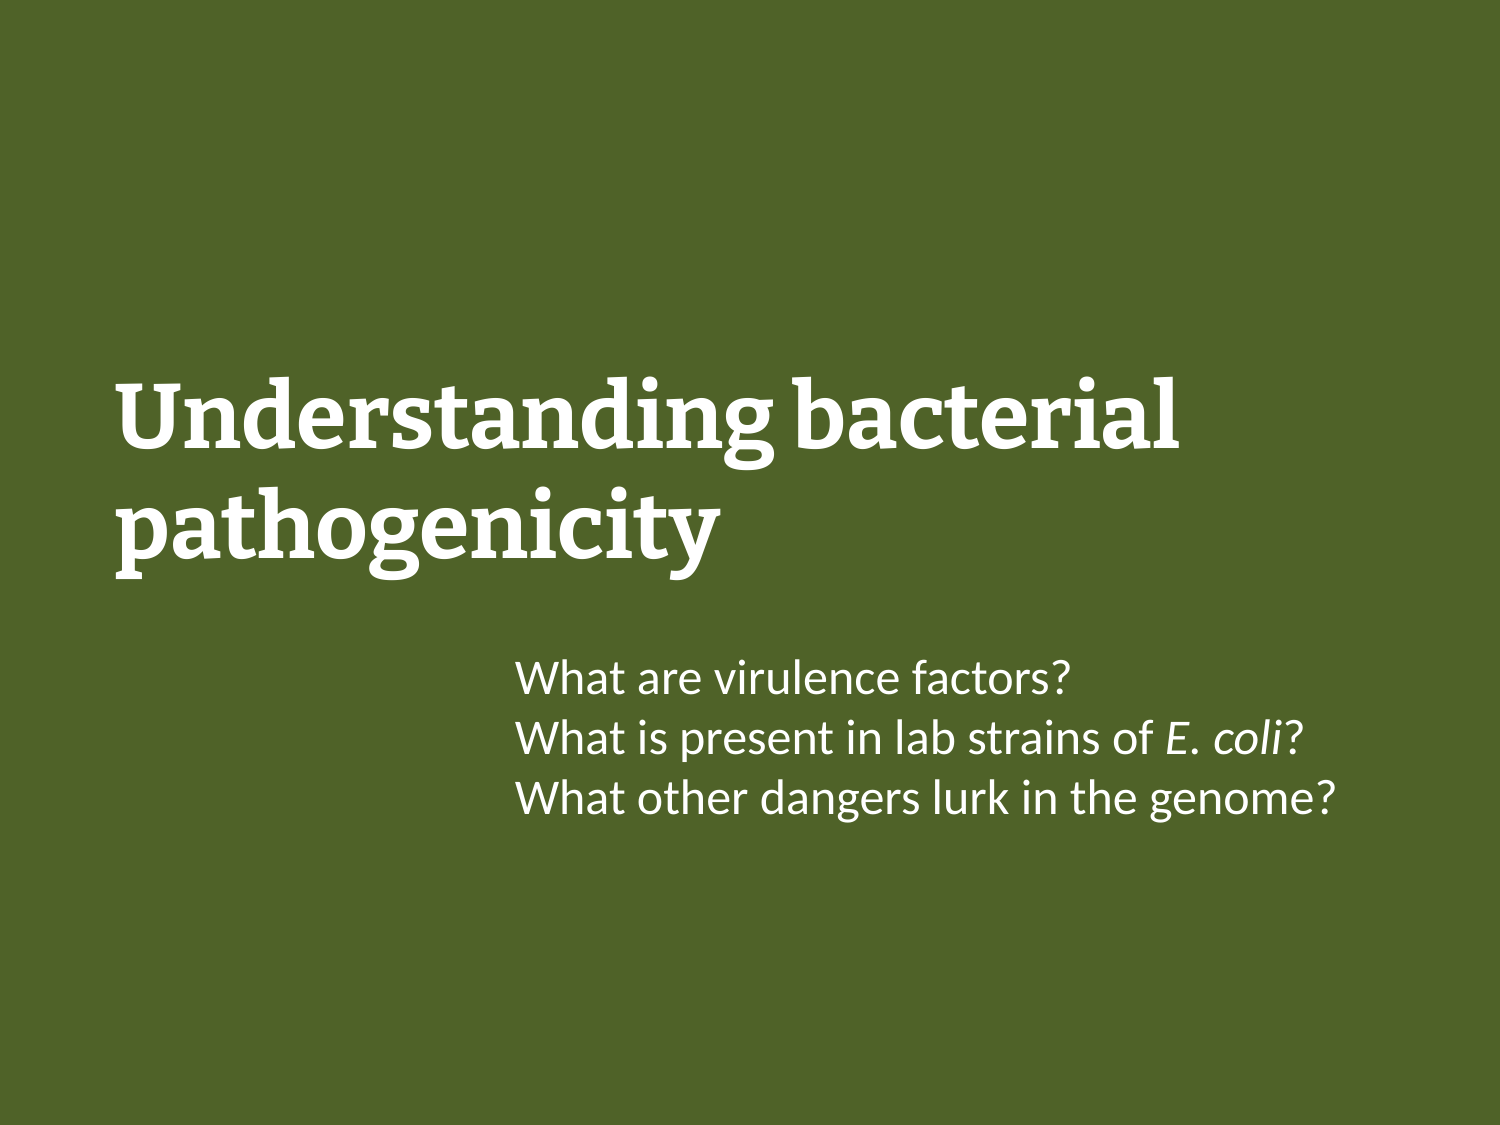

Understanding bacterial pathogenicity
What are virulence factors?
What is present in lab strains of E. coli?
What other dangers lurk in the genome?